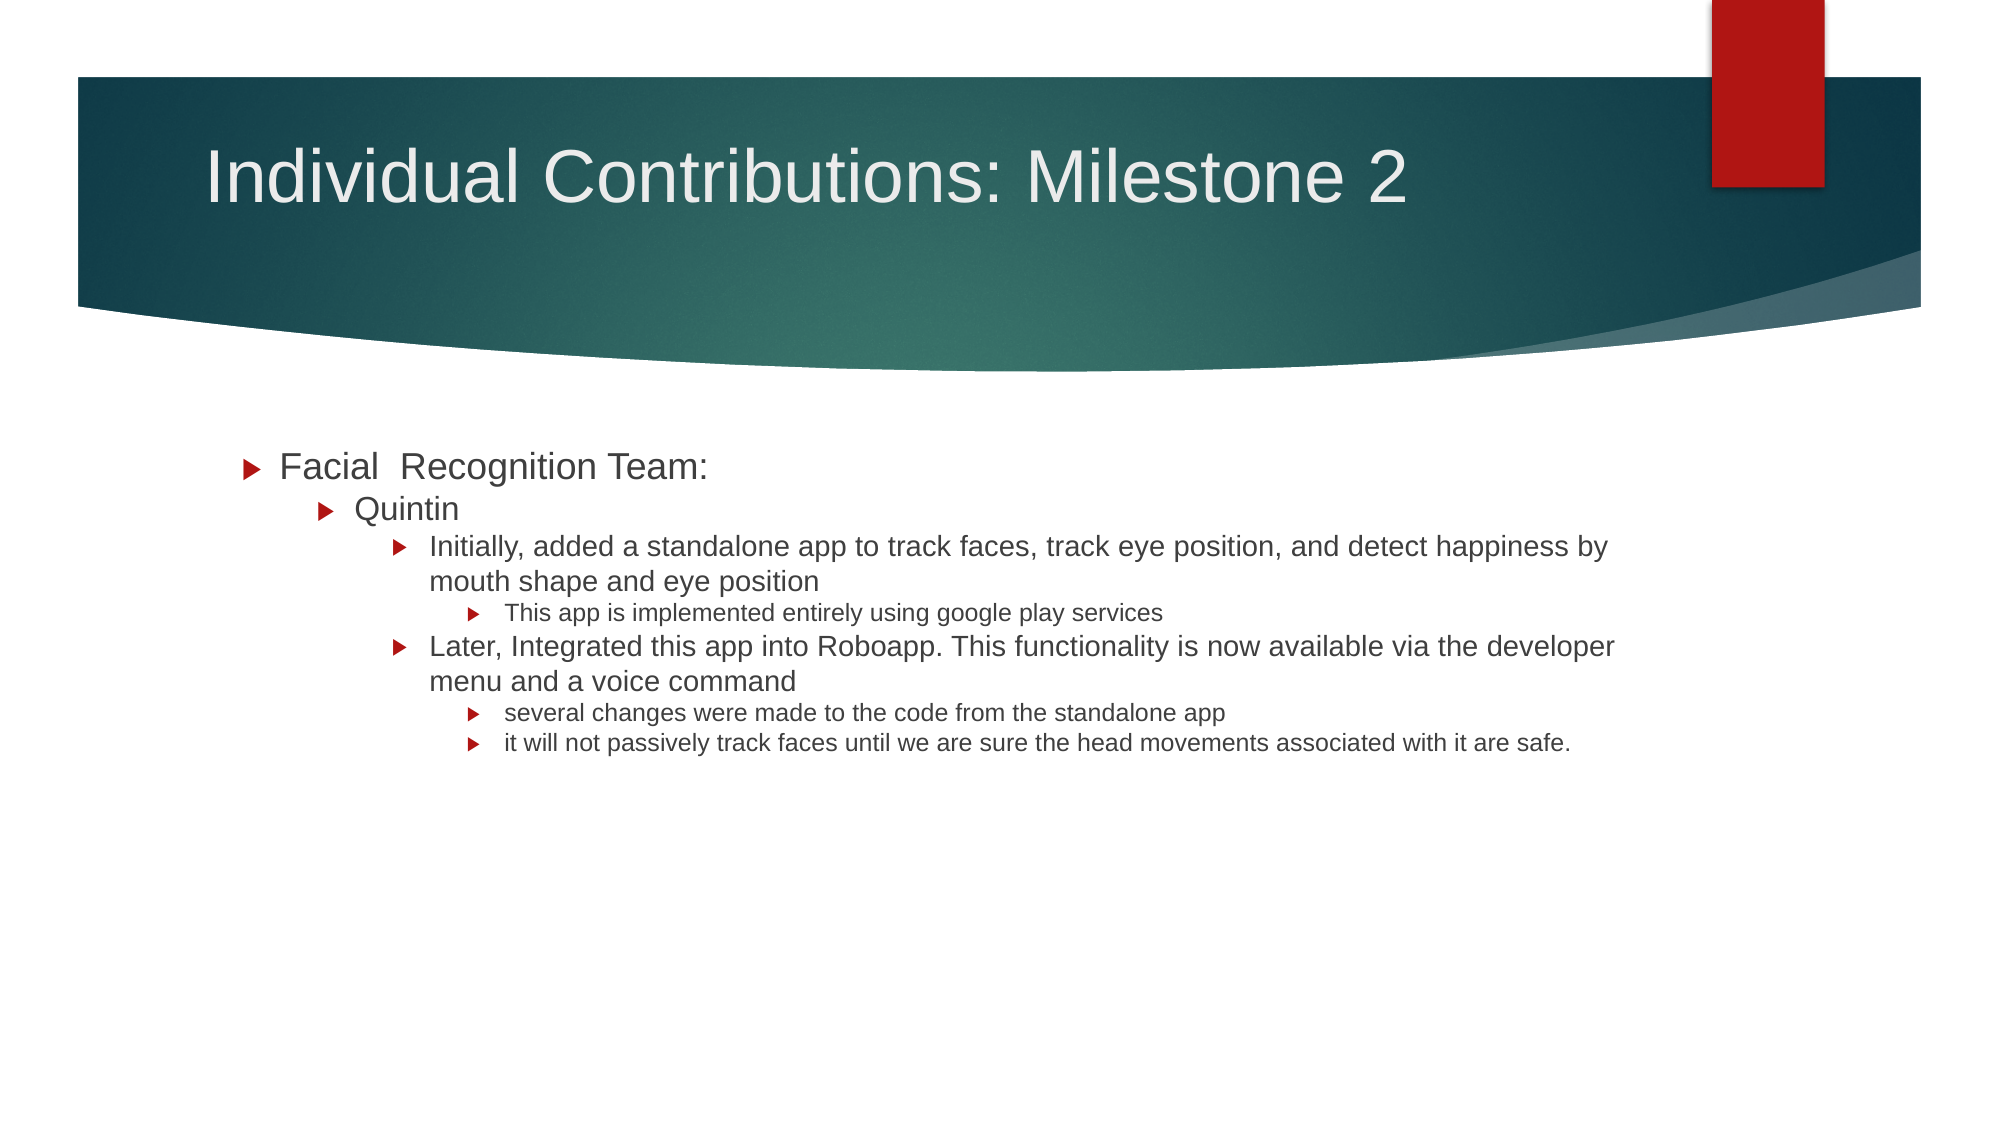

# Individual Contributions: Milestone 2

Facial  Recognition Team:
Quintin
Initially, added a standalone app to track faces, track eye position, and detect happiness by mouth shape and eye position
This app is implemented entirely using google play services
Later, Integrated this app into Roboapp. This functionality is now available via the developer menu and a voice command
several changes were made to the code from the standalone app
it will not passively track faces until we are sure the head movements associated with it are safe.